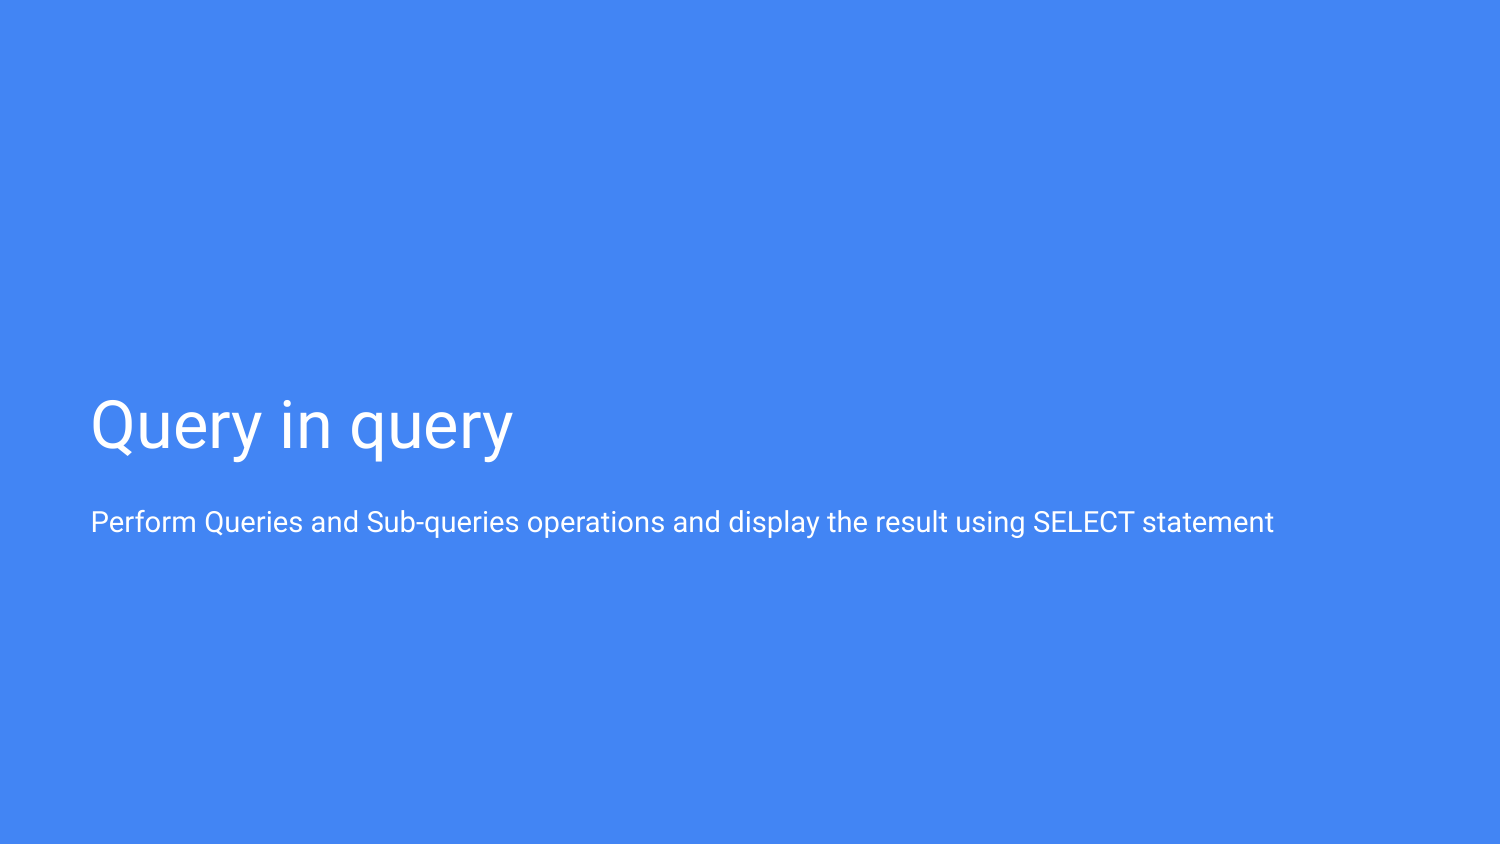

# Query in query
Perform Queries and Sub-queries operations and display the result using SELECT statement